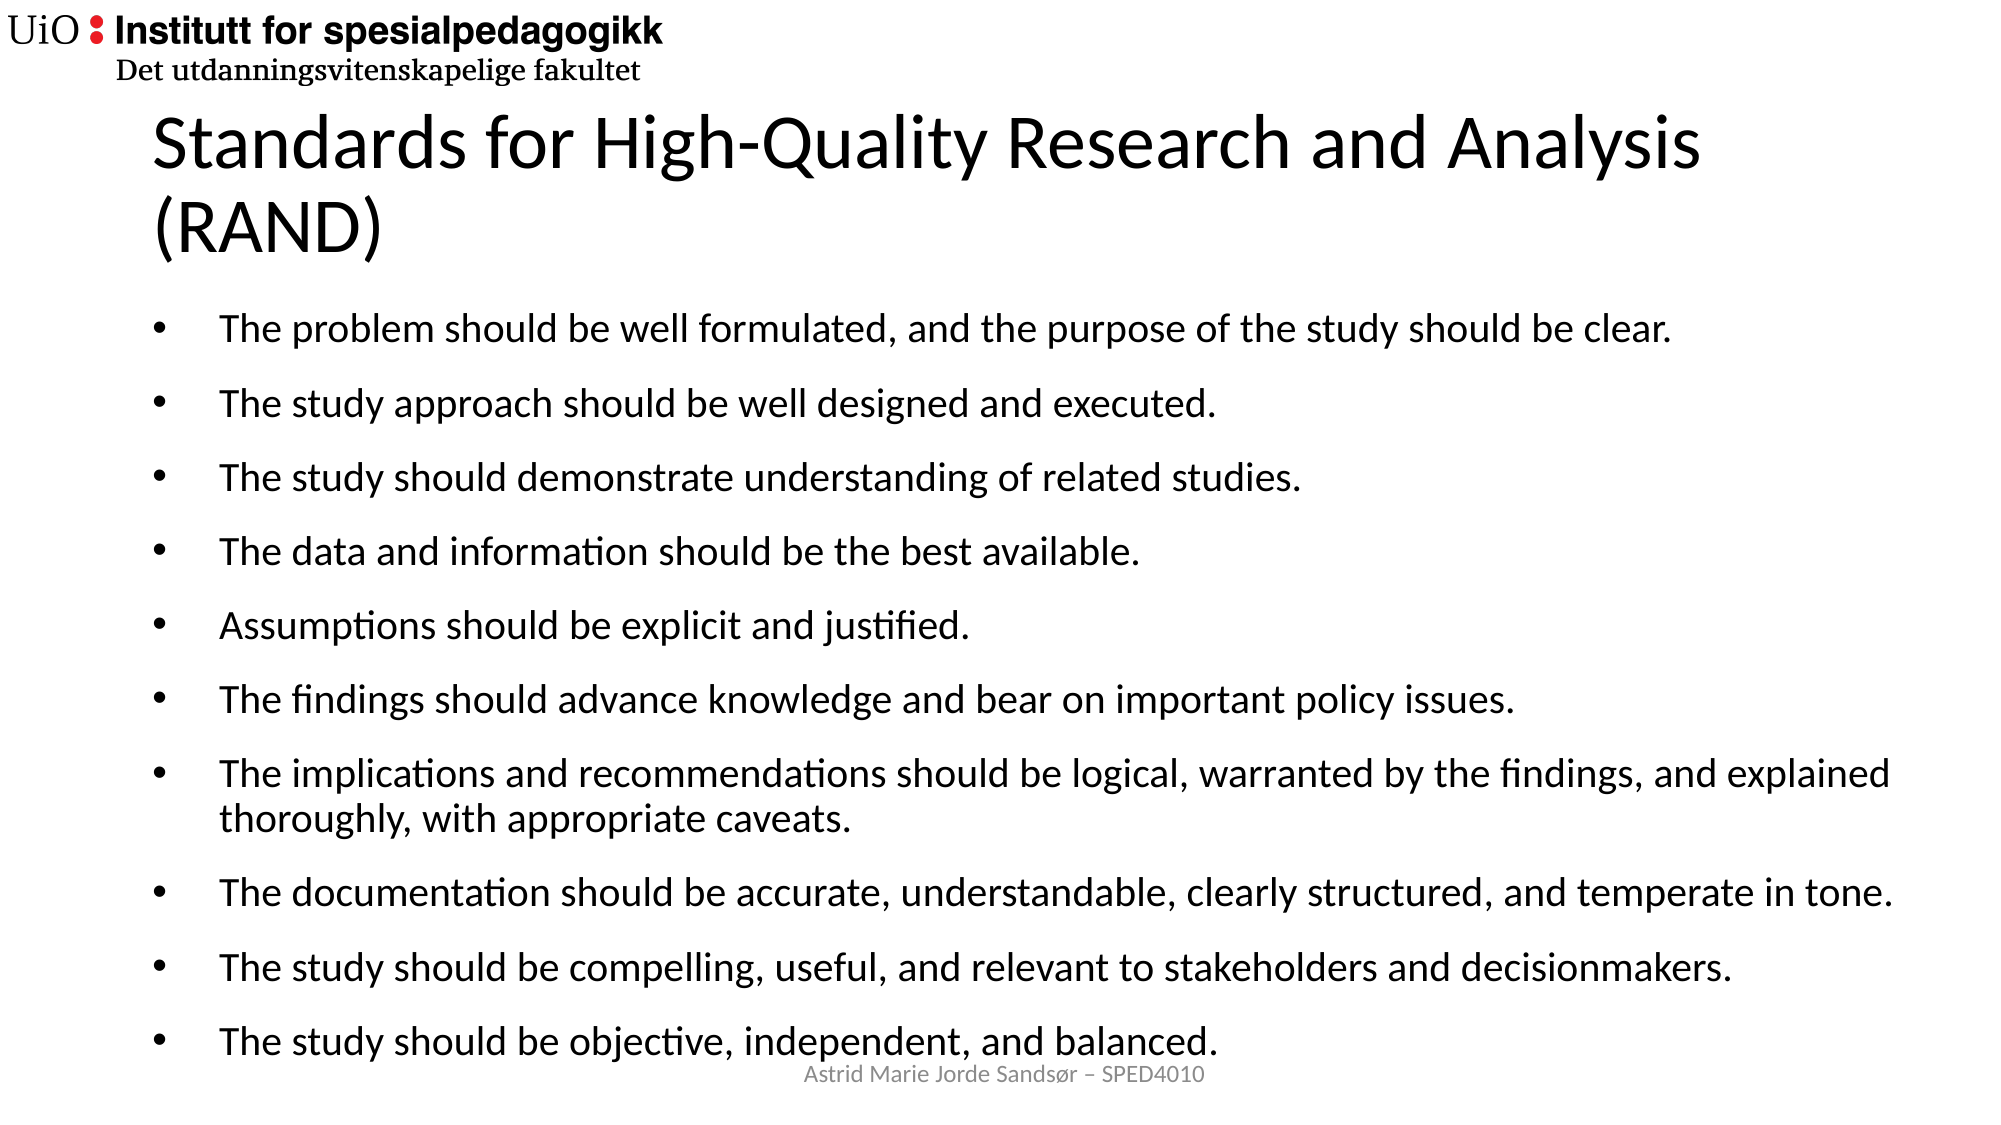

# Standards for High-Quality Research and Analysis (RAND)
The problem should be well formulated, and the purpose of the study should be clear.
The study approach should be well designed and executed.
The study should demonstrate understanding of related studies.
The data and information should be the best available.
Assumptions should be explicit and justified.
The findings should advance knowledge and bear on important policy issues.
The implications and recommendations should be logical, warranted by the findings, and explained thoroughly, with appropriate caveats.
The documentation should be accurate, understandable, clearly structured, and temperate in tone.
The study should be compelling, useful, and relevant to stakeholders and decisionmakers.
The study should be objective, independent, and balanced.
Astrid Marie Jorde Sandsør – SPED4010